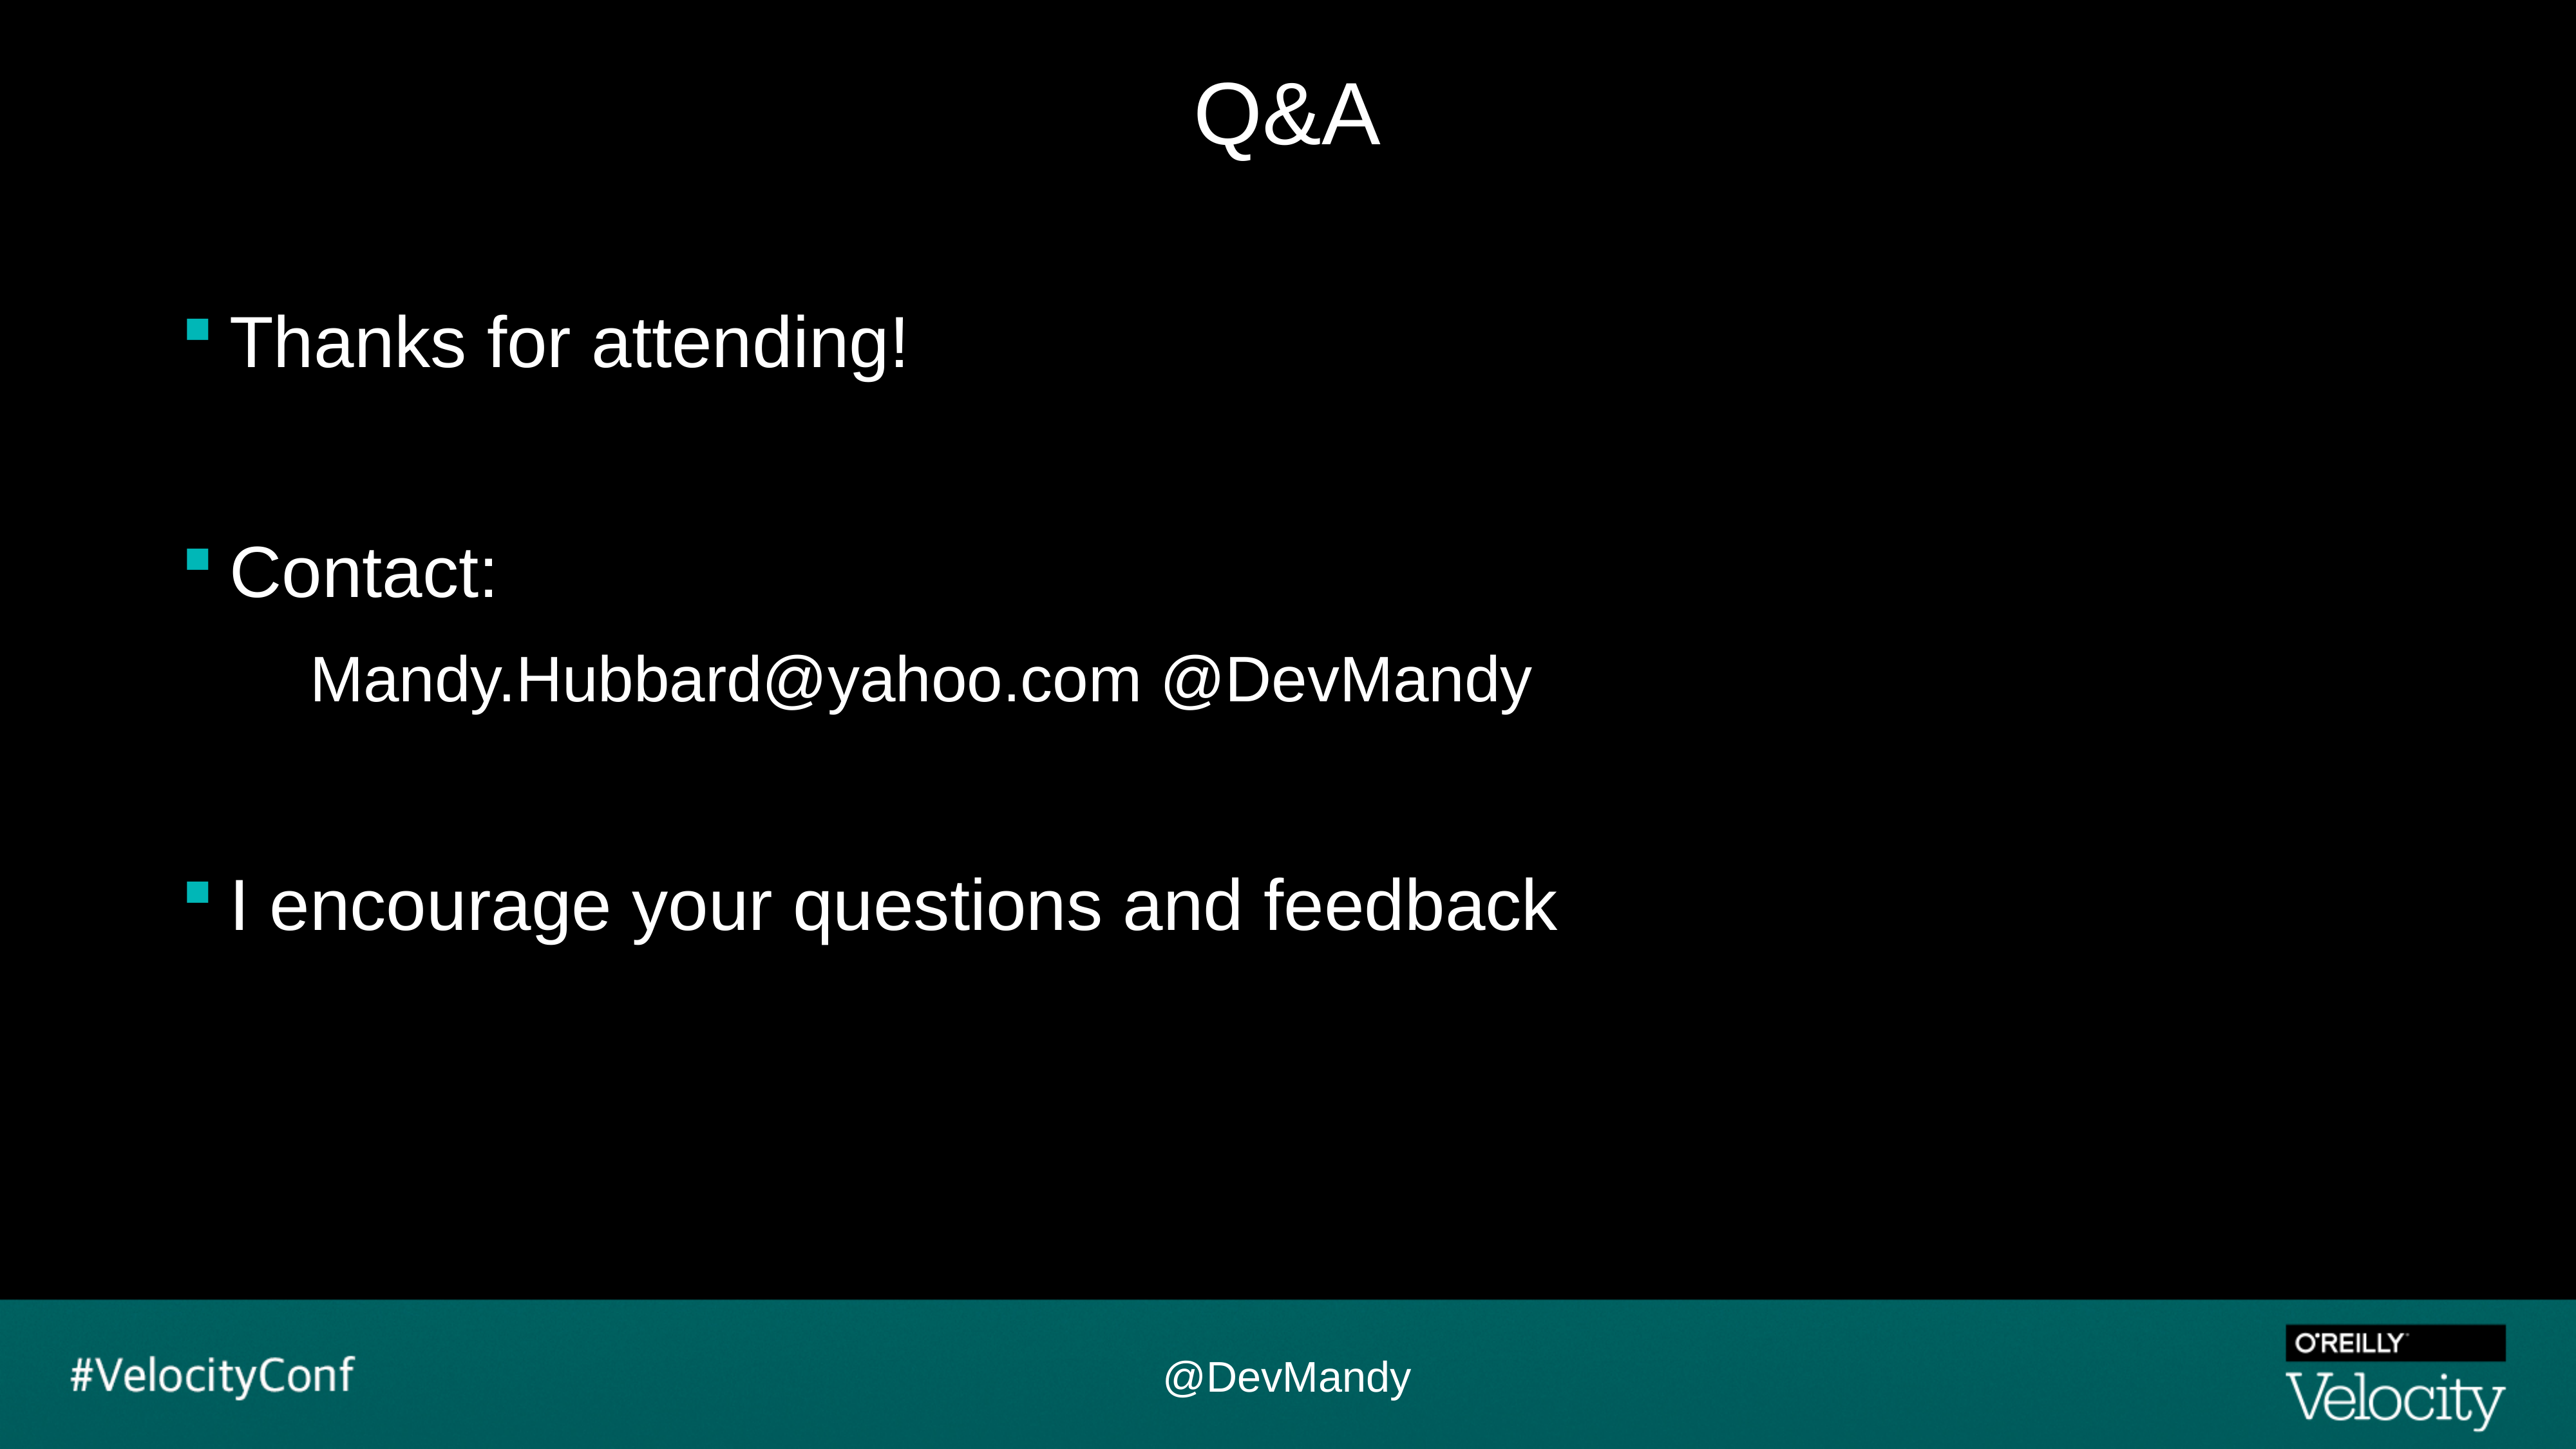

# Q&A
Thanks for attending!

Contact:
Mandy.Hubbard@yahoo.com @DevMandy

I encourage your questions and feedback